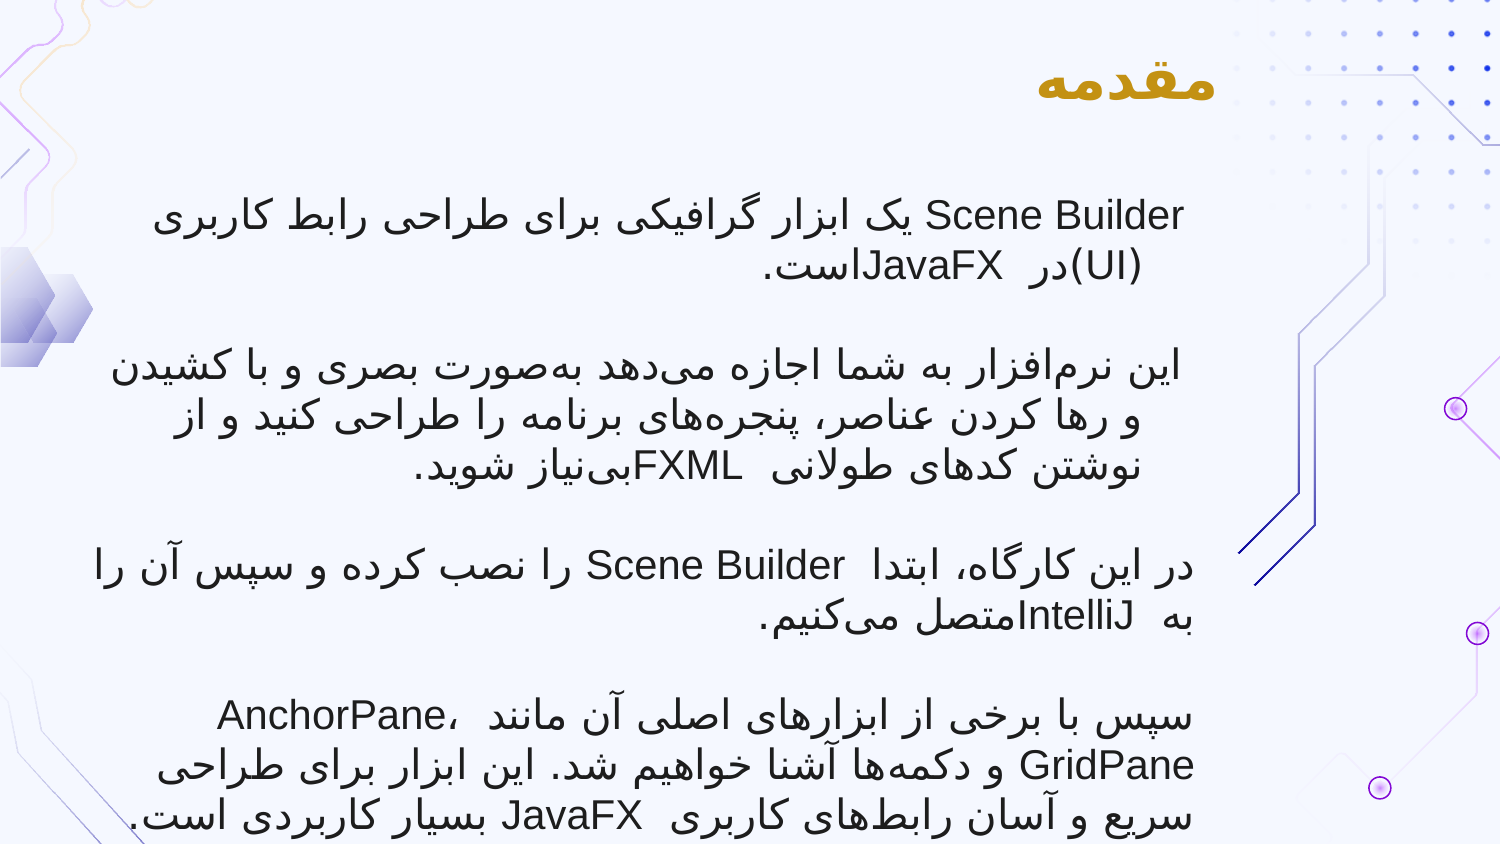

# مقدمه
 Scene Builder یک ابزار گرافیکی برای طراحی رابط کاربری  (UI)در  JavaFXاست.

 این نرم‌افزار به شما اجازه می‌دهد به‌صورت بصری و با کشیدن و رها کردن عناصر، پنجره‌های برنامه را طراحی کنید و از نوشتن کدهای طولانی  FXMLبی‌نیاز شوید.

در این کارگاه، ابتدا  Scene Builder را نصب کرده و سپس آن را به  IntelliJمتصل می‌کنیم.

سپس با برخی از ابزارهای اصلی آن مانند AnchorPane،  GridPane و دکمه‌ها آشنا خواهیم شد. این ابزار برای طراحی سریع و آسان رابط‌های کاربری  JavaFX بسیار کاربردی است.